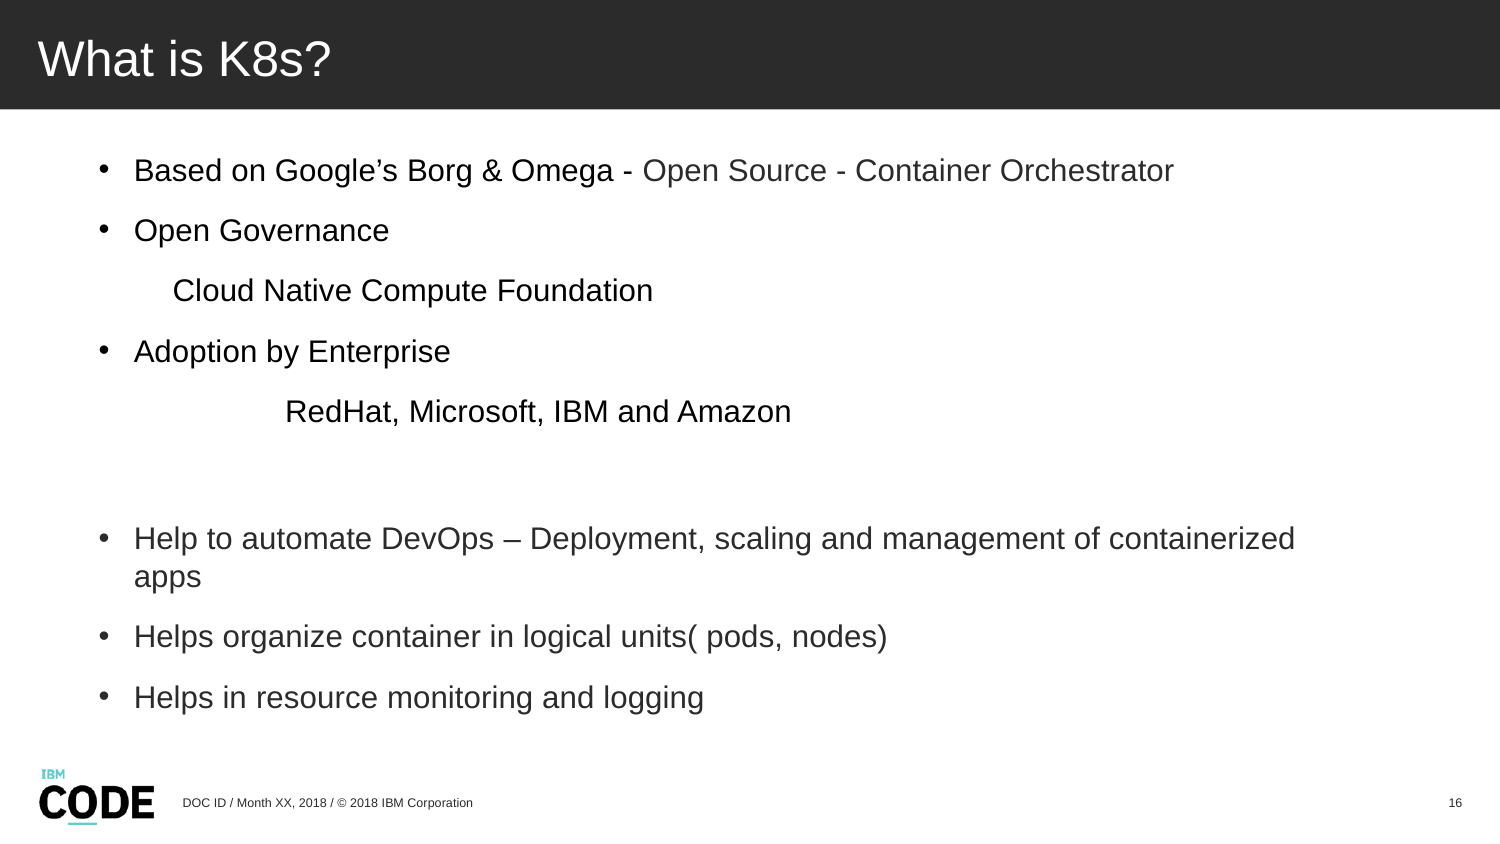

# What is K8s?
Based on Google’s Borg & Omega - Open Source - Container Orchestrator
Open Governance
Cloud Native Compute Foundation
Adoption by Enterprise
	RedHat, Microsoft, IBM and Amazon

Help to automate DevOps – Deployment, scaling and management of containerized apps
Helps organize container in logical units( pods, nodes)
Helps in resource monitoring and logging

DOC ID / Month XX, 2018 / © 2018 IBM Corporation
16